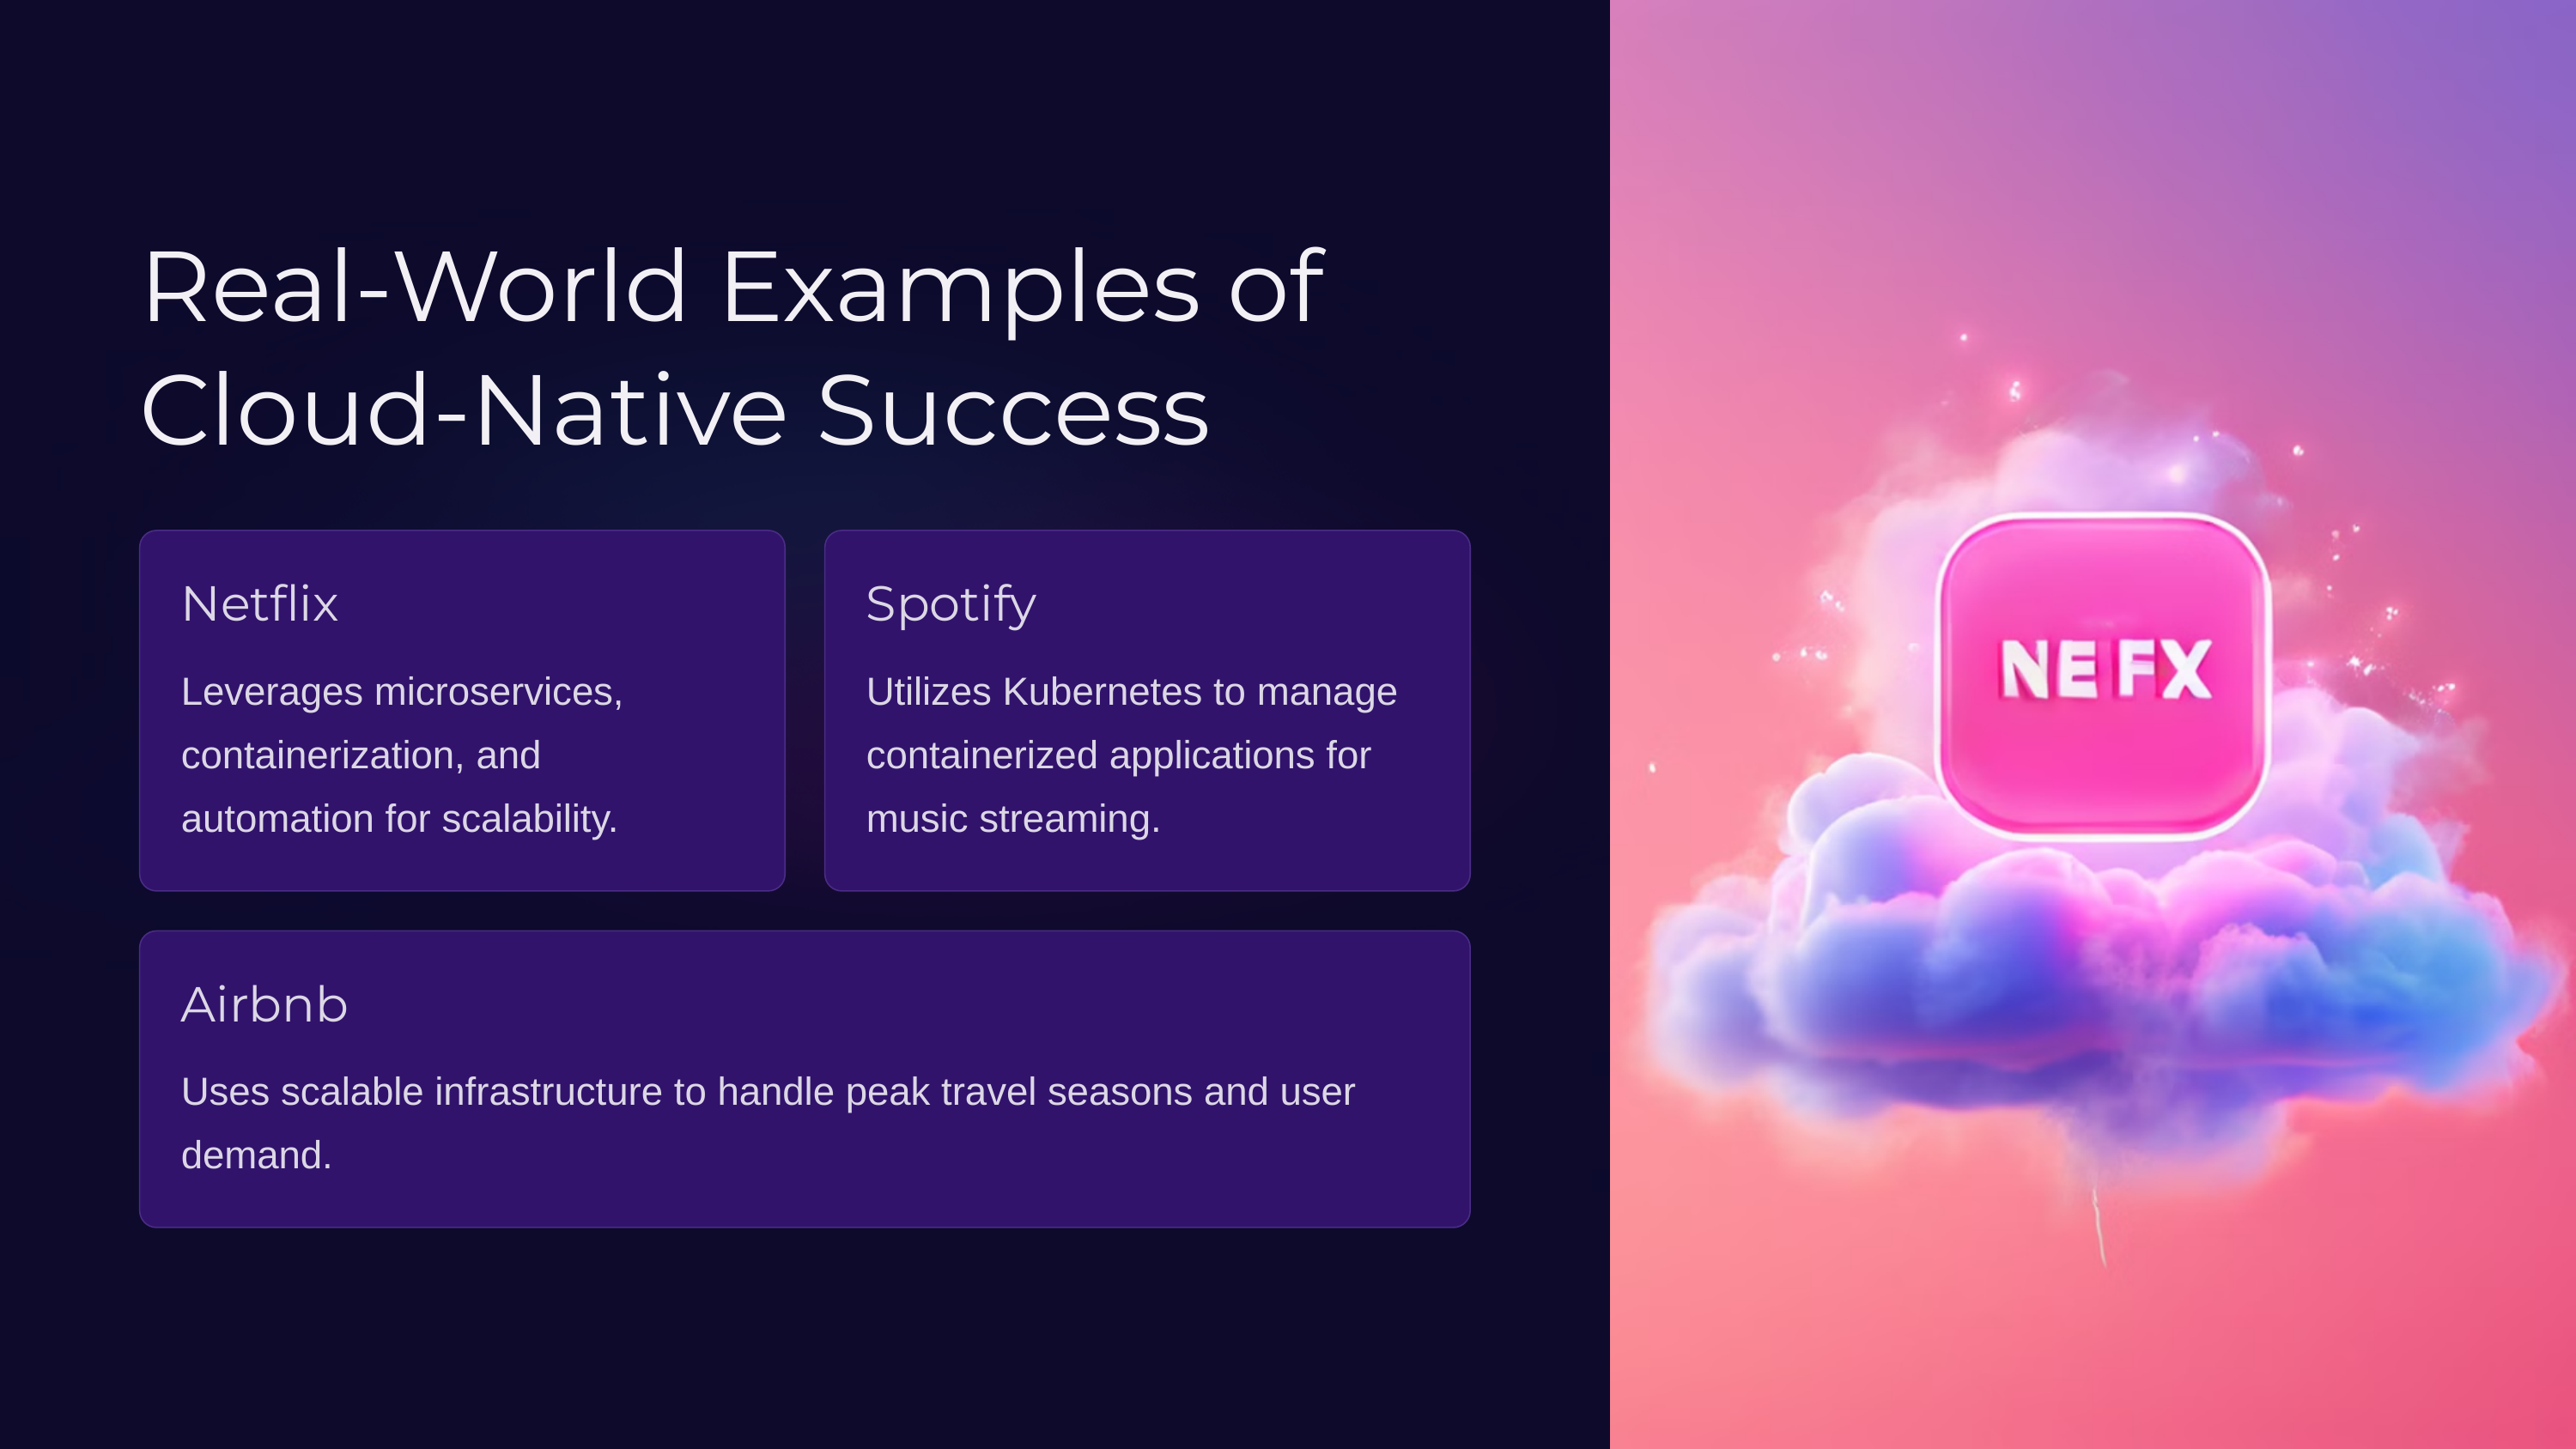

Real-World Examples of Cloud-Native Success

Netflix

Spotify

Leverages microservices, containerization, and automation for scalability.

Utilizes Kubernetes to manage containerized applications for music streaming.

Airbnb

Uses scalable infrastructure to handle peak travel seasons and user demand.